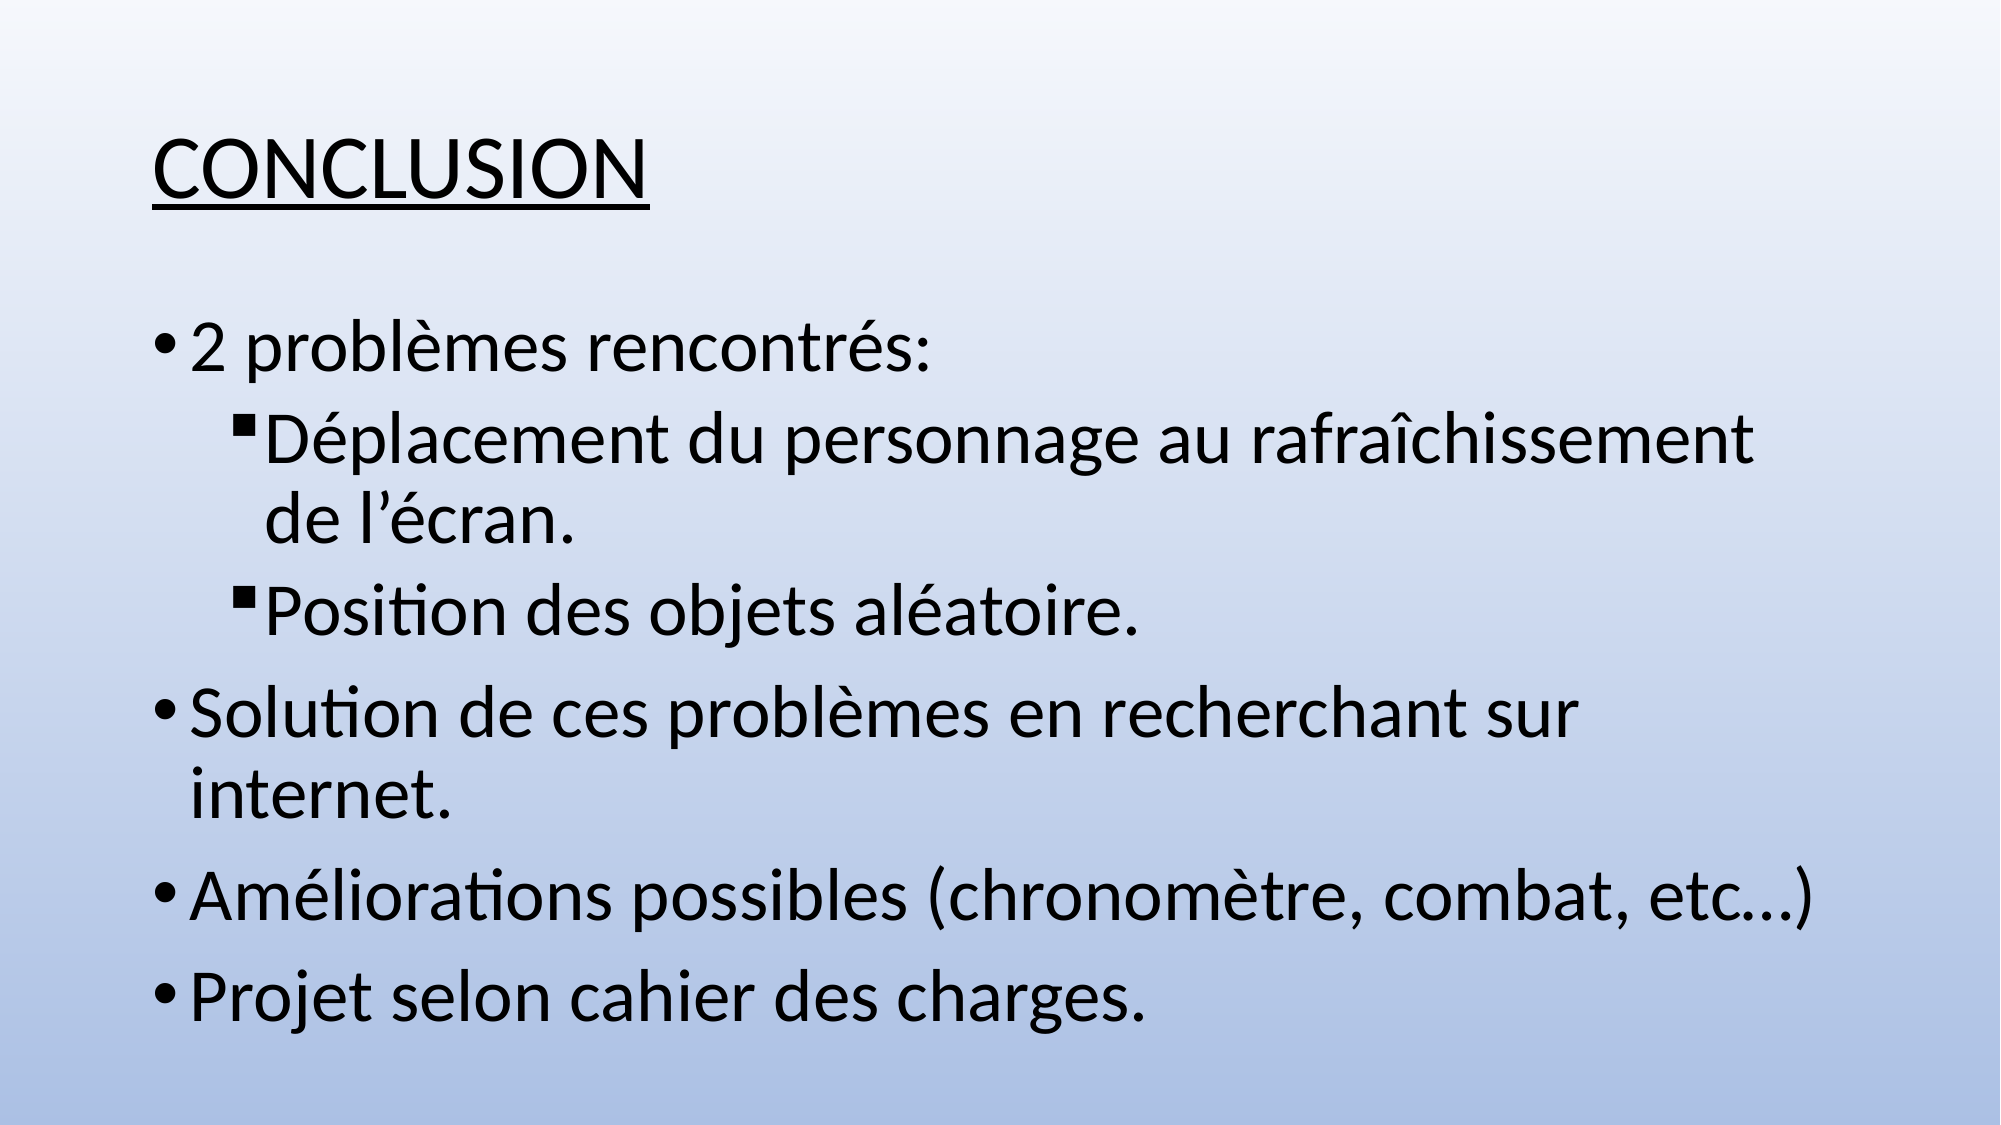

# CONCLUSION
2 problèmes rencontrés:
Déplacement du personnage au rafraîchissement de l’écran.
Position des objets aléatoire.
Solution de ces problèmes en recherchant sur internet.
Améliorations possibles (chronomètre, combat, etc…)
Projet selon cahier des charges.